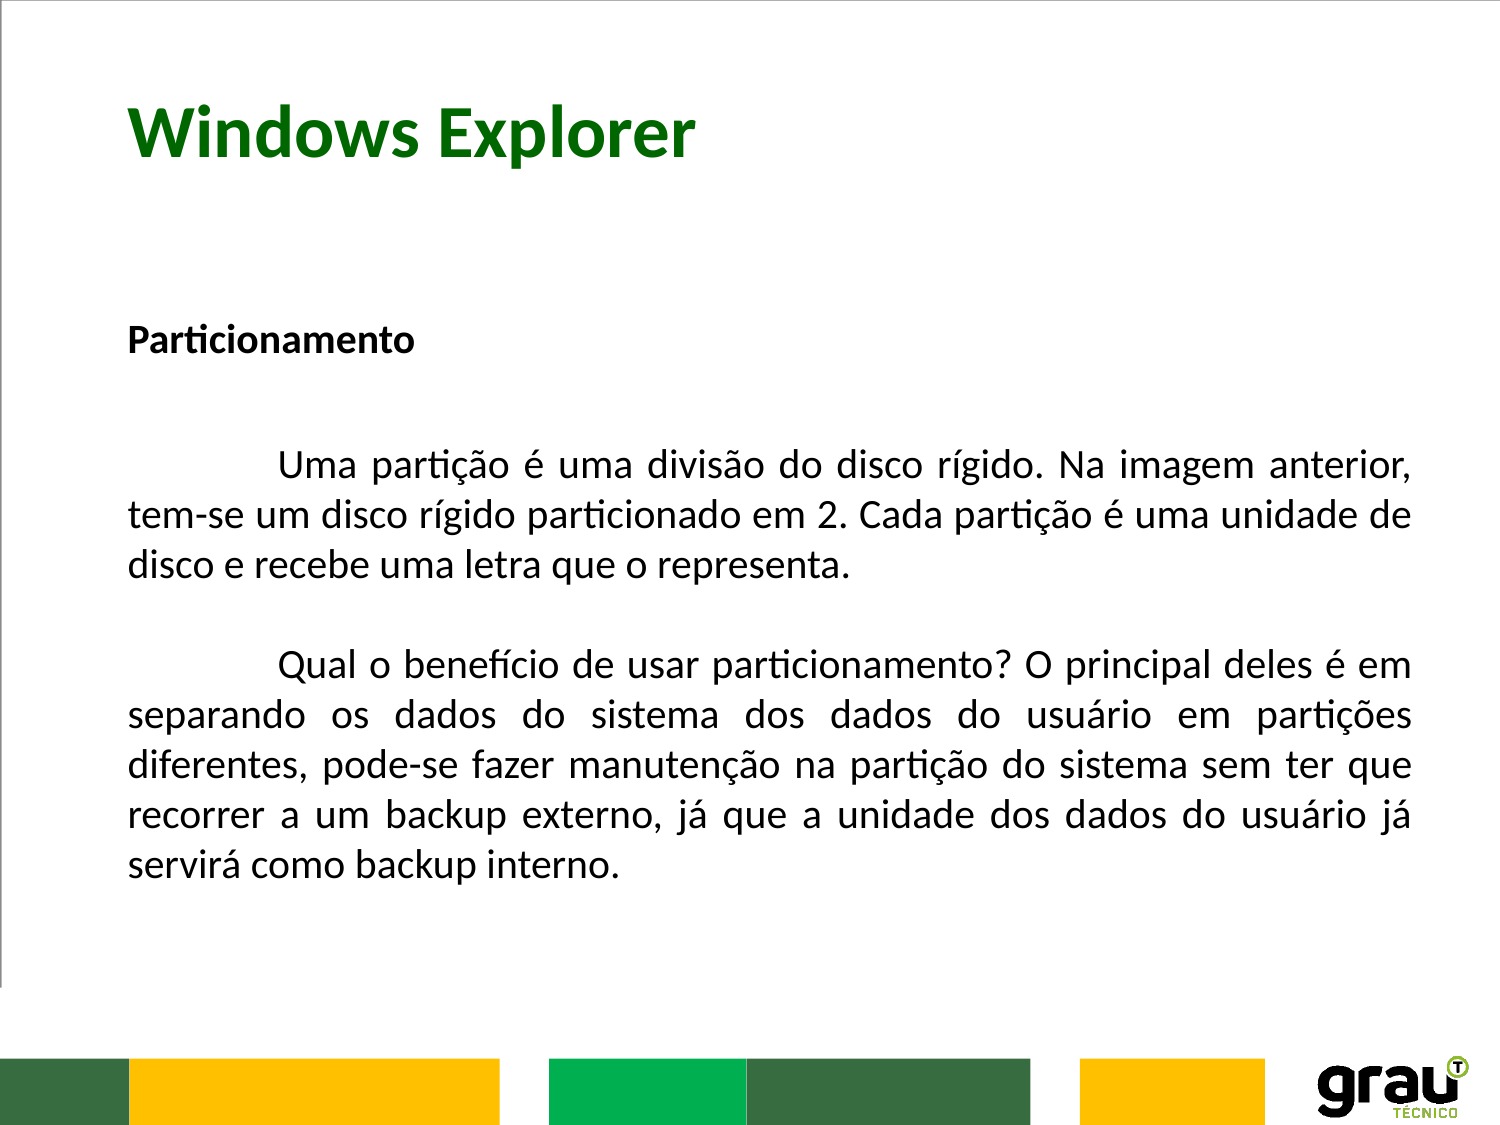

Windows Explorer
Particionamento

	Uma partição é uma divisão do disco rígido. Na imagem anterior, tem-se um disco rígido particionado em 2. Cada partição é uma unidade de disco e recebe uma letra que o representa.

	Qual o benefício de usar particionamento? O principal deles é em separando os dados do sistema dos dados do usuário em partições diferentes, pode-se fazer manutenção na partição do sistema sem ter que recorrer a um backup externo, já que a unidade dos dados do usuário já servirá como backup interno.